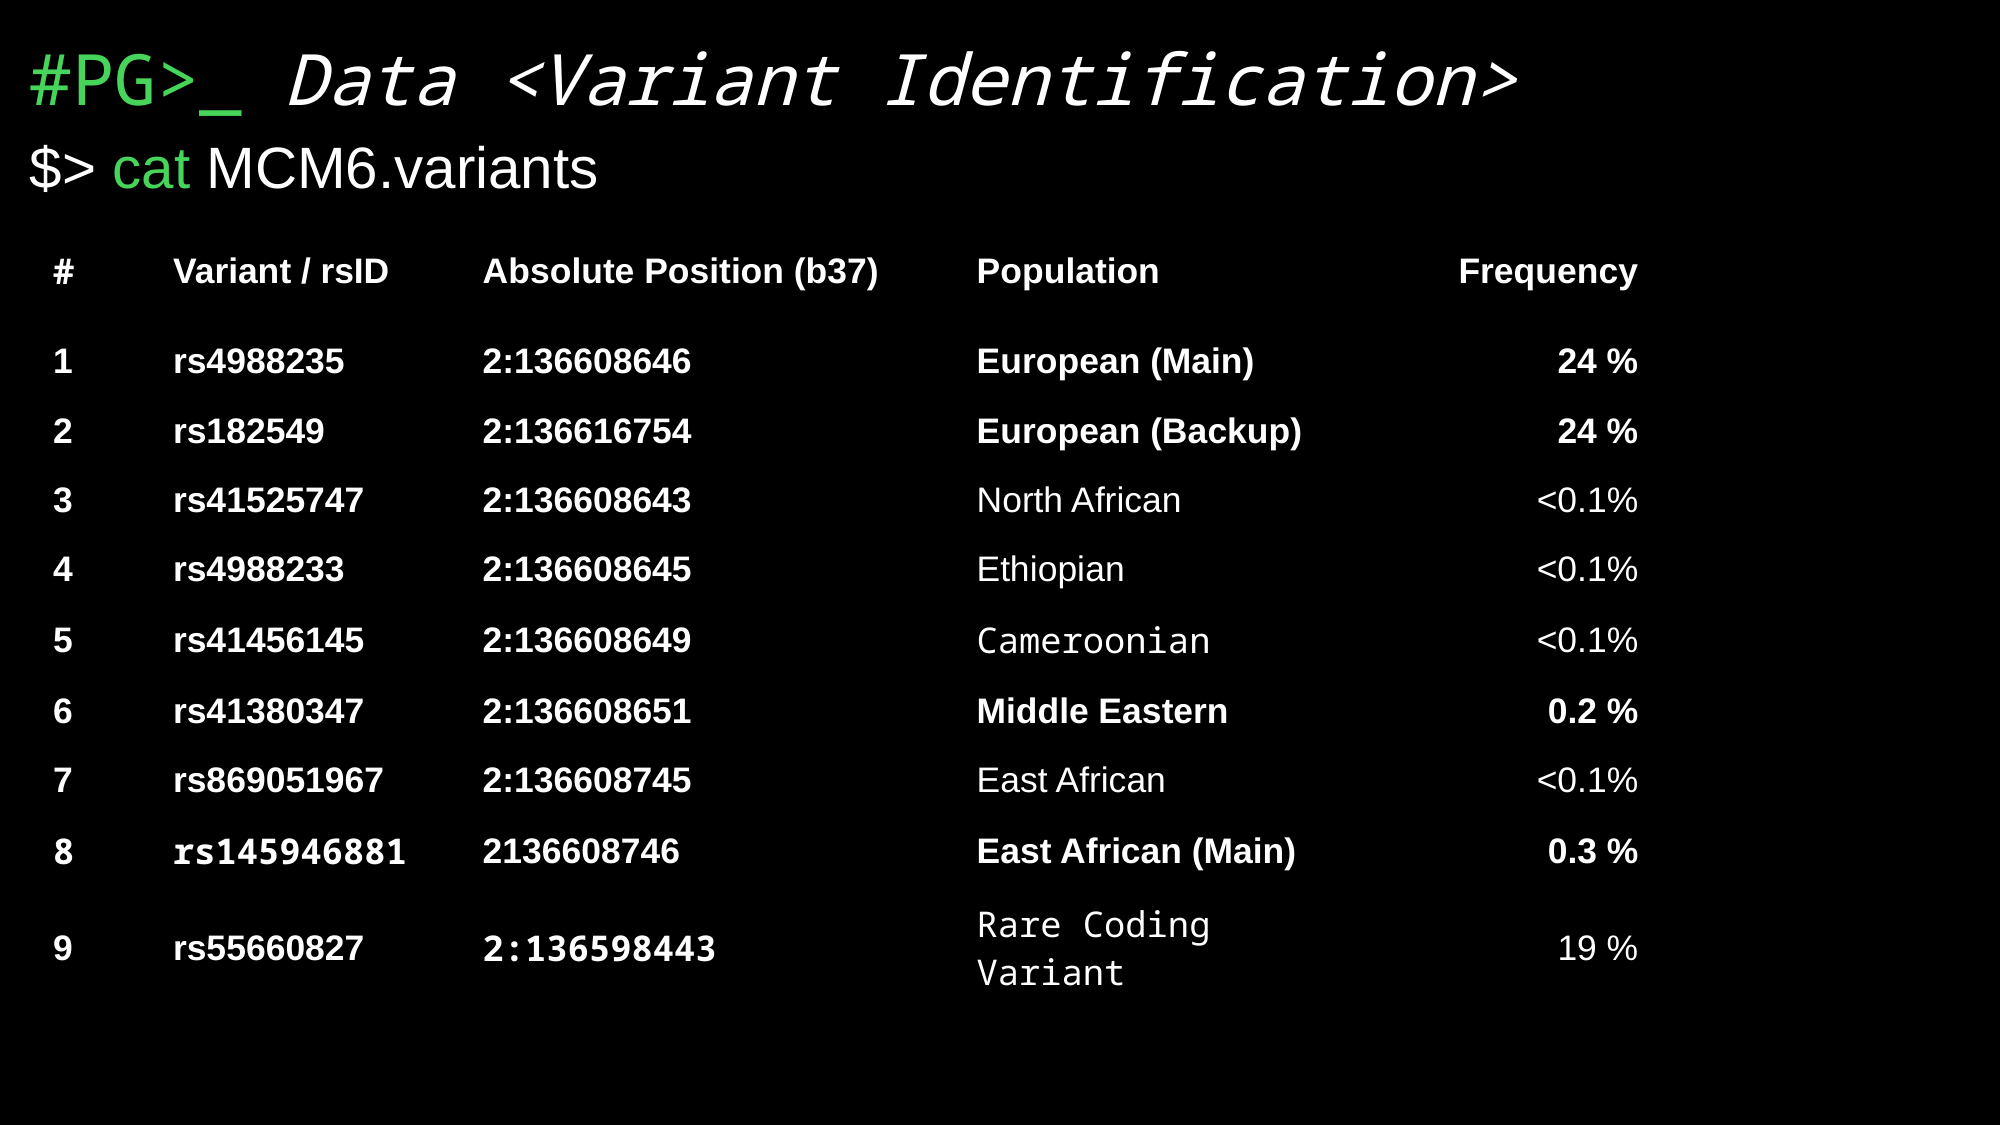

# #PG>_ Data <Variant Identification>
$> cat MCM6.variants

| # | Variant / rsID | Absolute Position (b37) | Population | Frequency |
| --- | --- | --- | --- | --- |
| 1 | rs4988235 | 2:136608646 | European (Main) | 24 % |
| 2 | rs182549 | 2:136616754 | European (Backup) | 24 % |
| 3 | rs41525747 | 2:136608643 | North African | <0.1% |
| 4 | rs4988233 | 2:136608645 | Ethiopian | <0.1% |
| 5 | rs41456145 | 2:136608649 | Cameroonian | <0.1% |
| 6 | rs41380347 | 2:136608651 | Middle Eastern | 0.2 % |
| 7 | rs869051967 | 2:136608745 | East African | <0.1% |
| 8 | rs145946881 | 2136608746 | East African (Main) | 0.3 % |
| 9 | rs55660827 | 2:136598443 | Rare Coding Variant | 19 % |